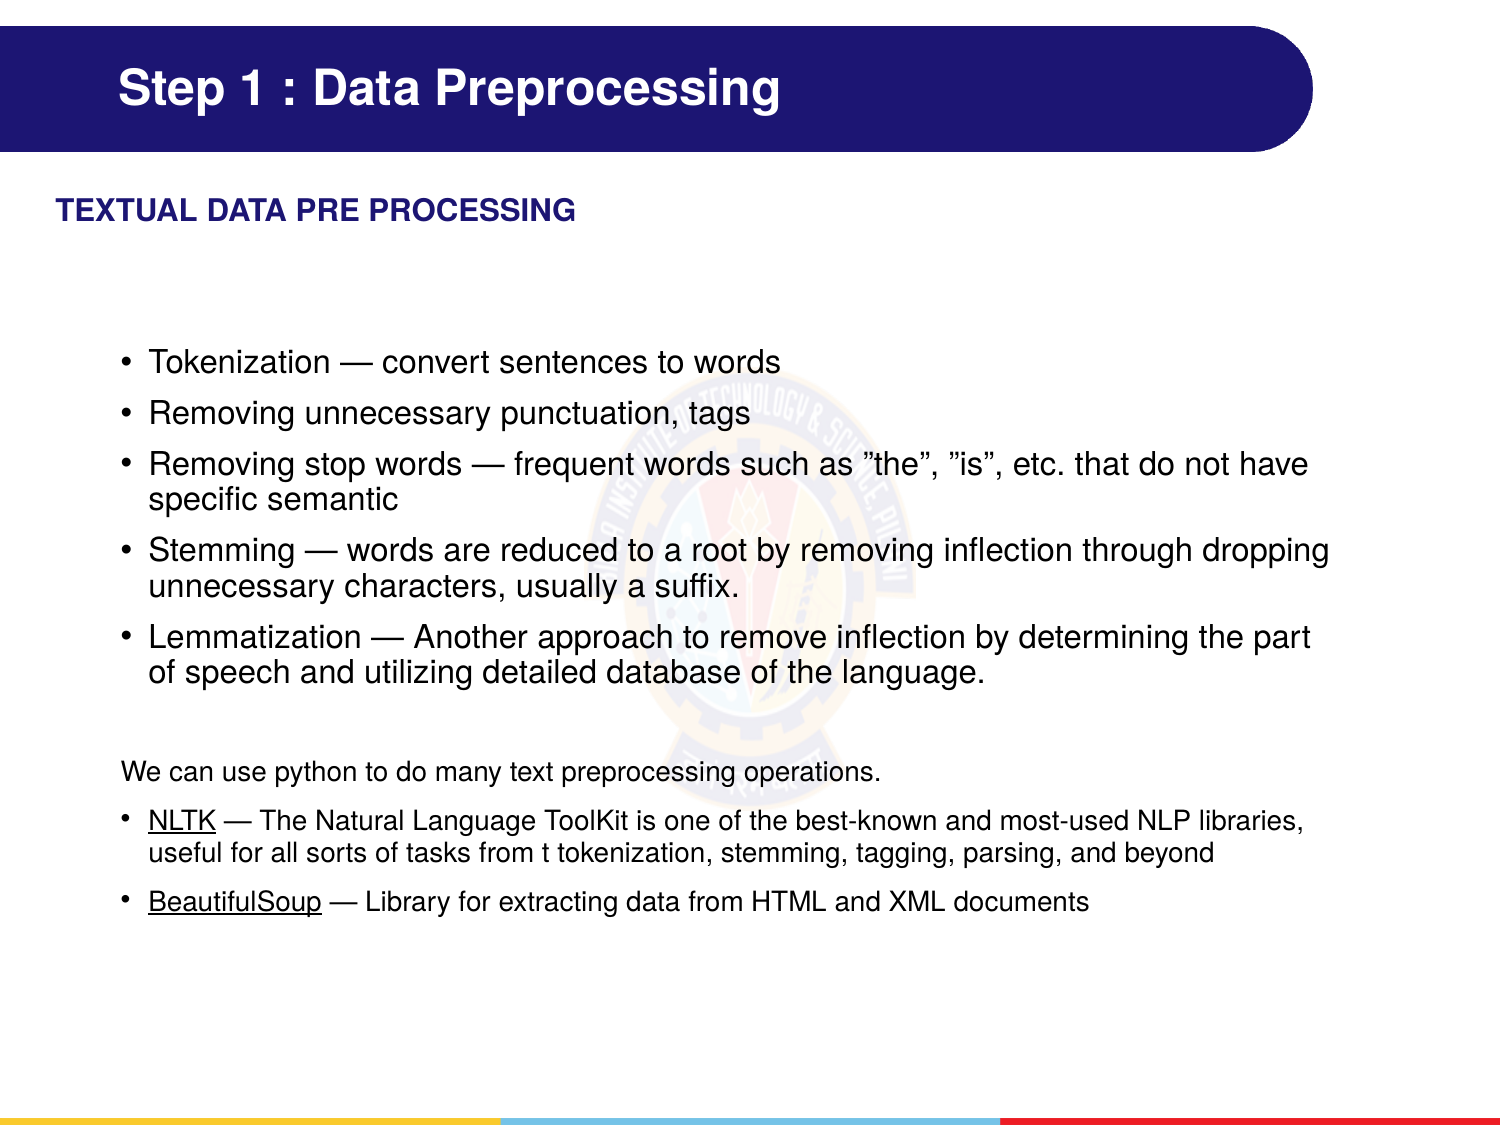

# Step 1 : Data Preprocessing
TEXTUAL DATA PRE PROCESSING
Tokenization — convert sentences to words
Removing unnecessary punctuation, tags
Removing stop words — frequent words such as ”the”, ”is”, etc. that do not have specific semantic
Stemming — words are reduced to a root by removing inflection through dropping unnecessary characters, usually a suffix.
Lemmatization — Another approach to remove inflection by determining the part of speech and utilizing detailed database of the language.

We can use python to do many text preprocessing operations.
NLTK — The Natural Language ToolKit is one of the best-known and most-used NLP libraries, useful for all sorts of tasks from t tokenization, stemming, tagging, parsing, and beyond
BeautifulSoup — Library for extracting data from HTML and XML documents